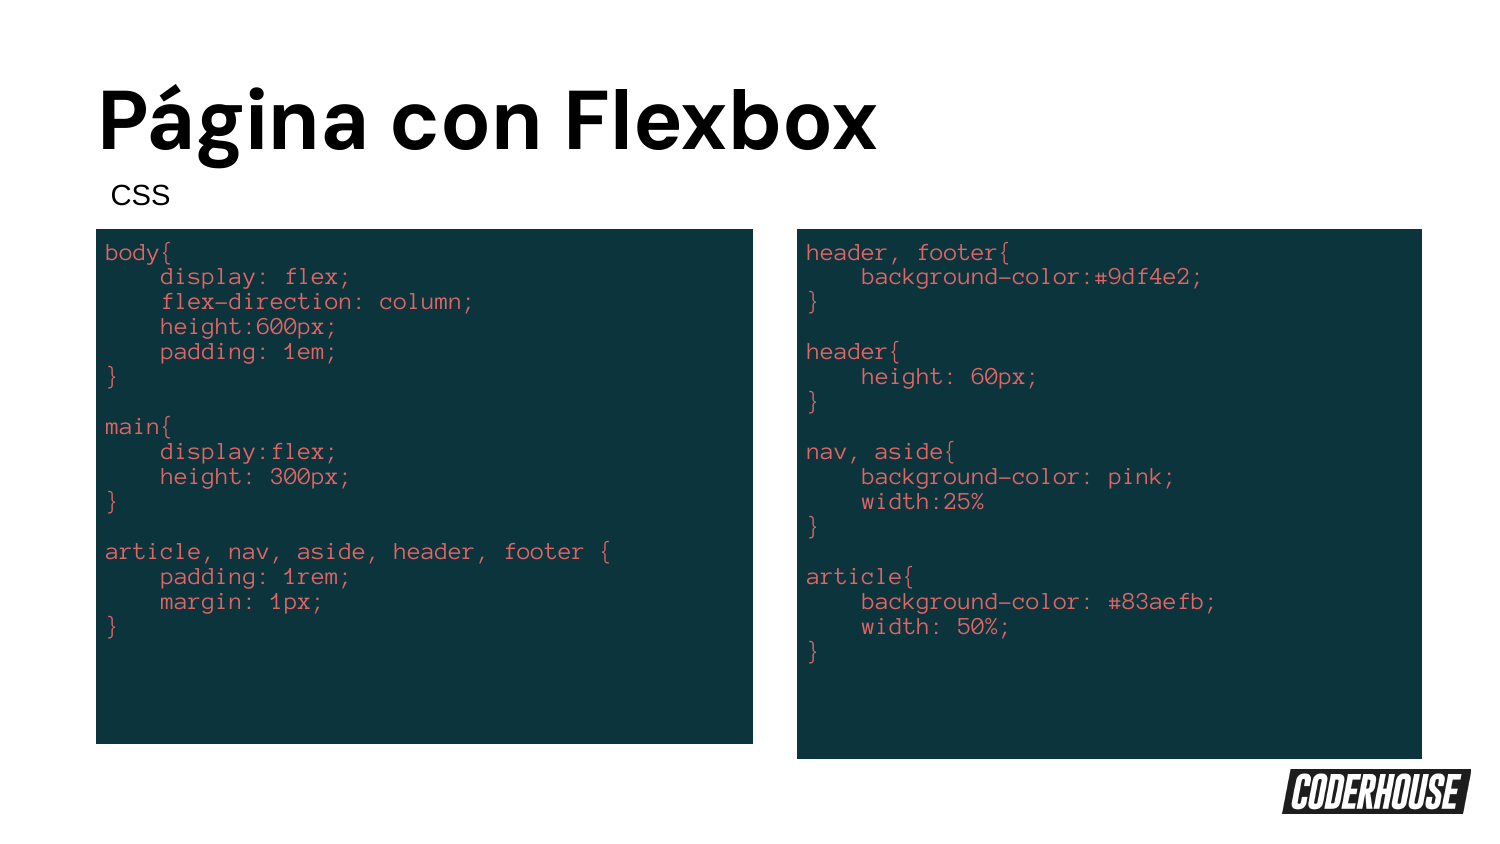

Página con Flexbox
CSS

| body{ display: flex; flex-direction: column; height:600px; padding: 1em; } main{ display:flex; height: 300px; } article, nav, aside, header, footer { padding: 1rem; margin: 1px; } |
| --- |
| header, footer{ background-color:#9df4e2; } header{ height: 60px; } nav, aside{ background-color: pink; width:25% } article{ background-color: #83aefb; width: 50%; } |
| --- |